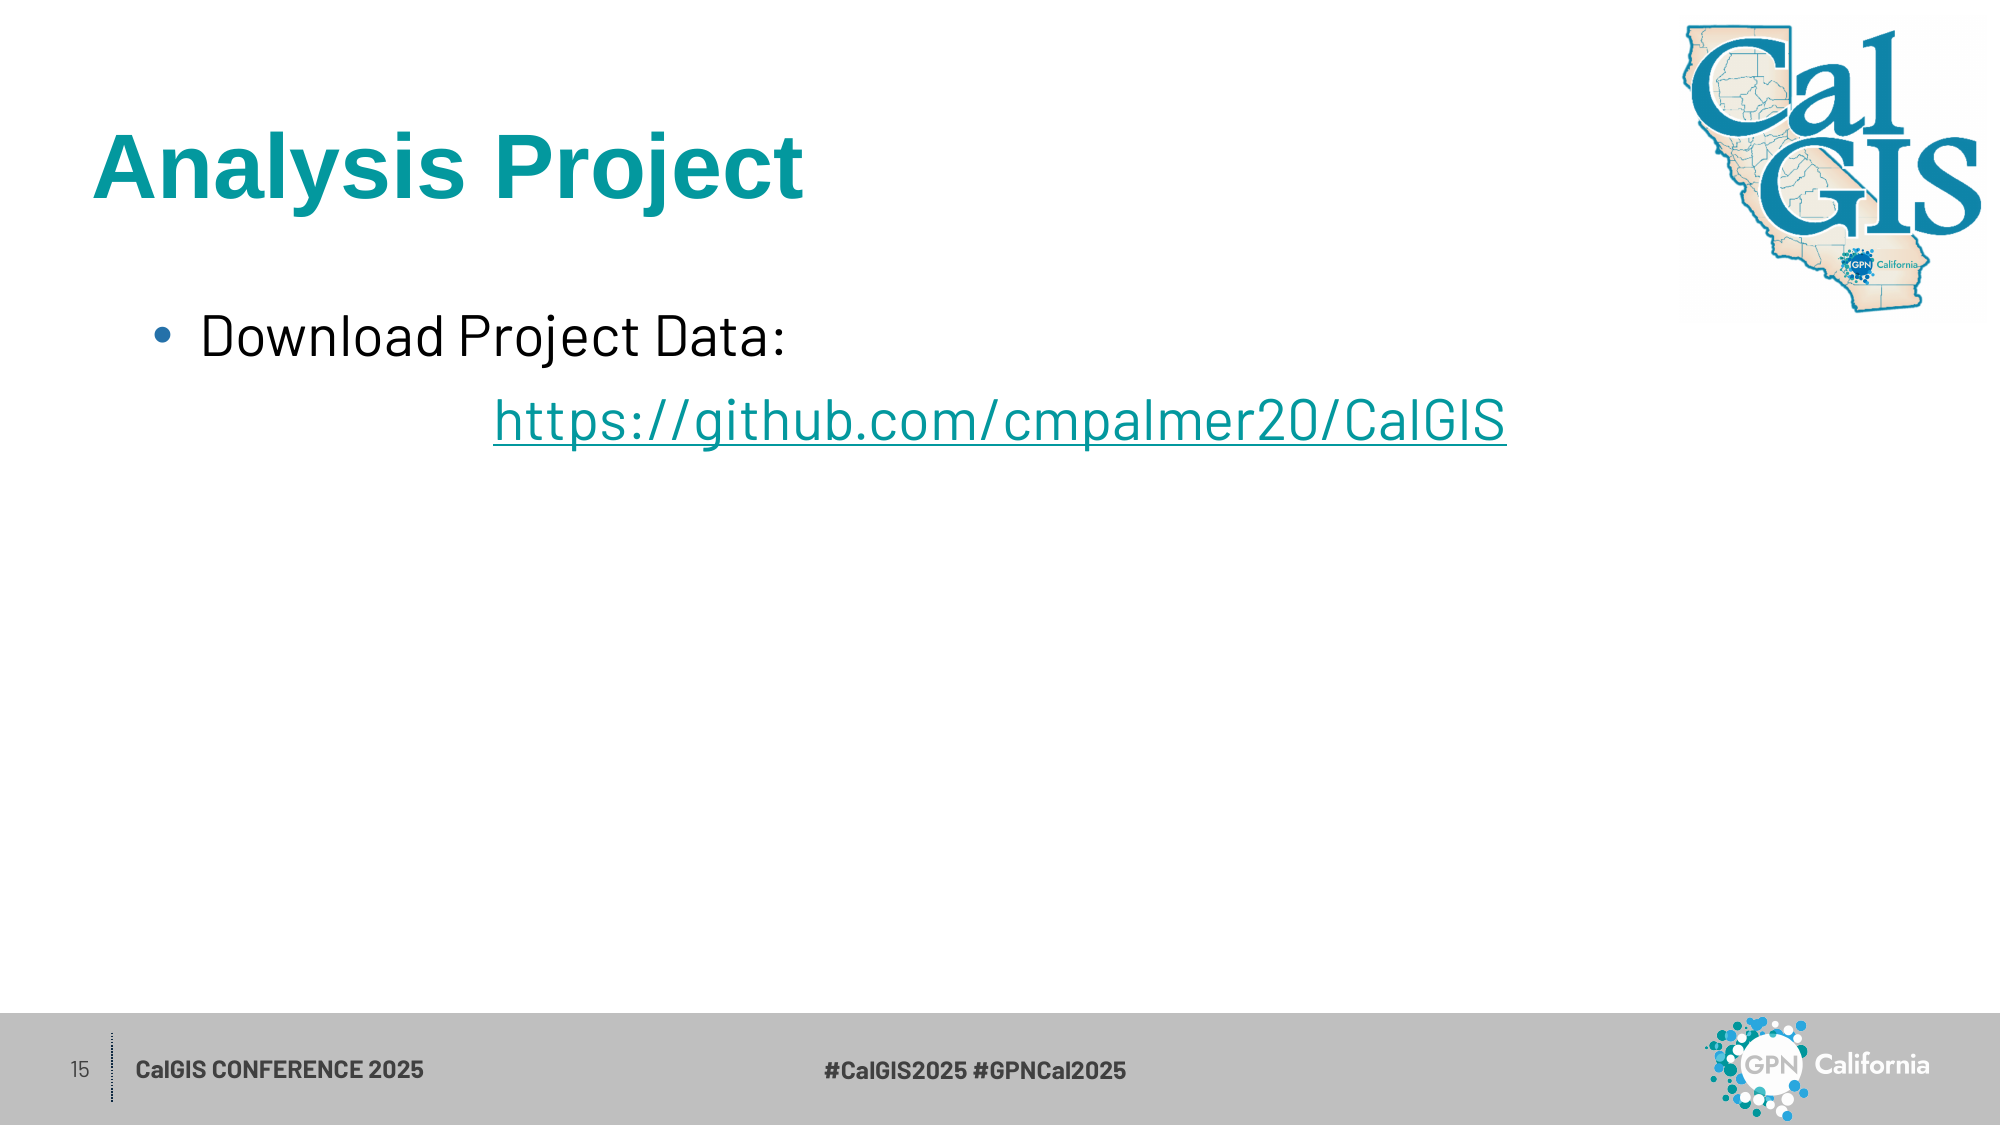

# Analysis Project
Download Project Data:
https://github.com/cmpalmer20/CalGIS